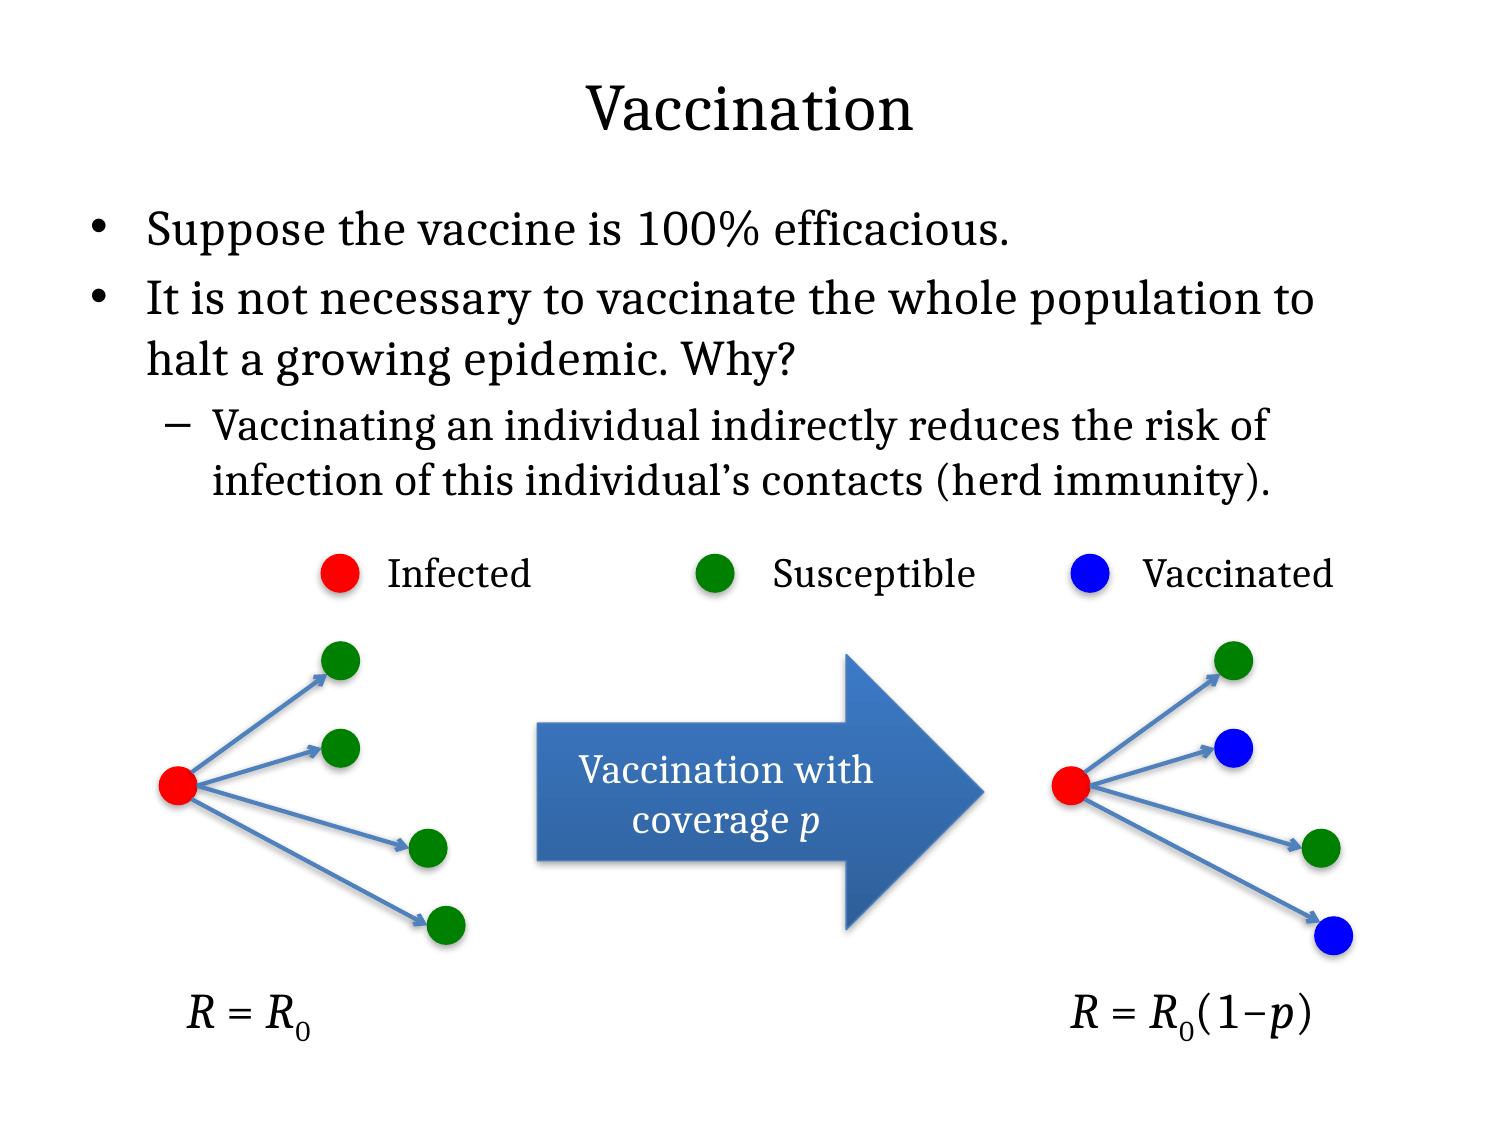

# Vaccination
Suppose the vaccine is 100% efficacious.
It is not necessary to vaccinate the whole population to halt a growing epidemic. Why?
Vaccinating an individual indirectly reduces the risk of infection of this individual’s contacts (herd immunity).

Infected                          Susceptible                  Vaccinated

Vaccination with coverage p

R = R0                                                                     R = R0(1−p)